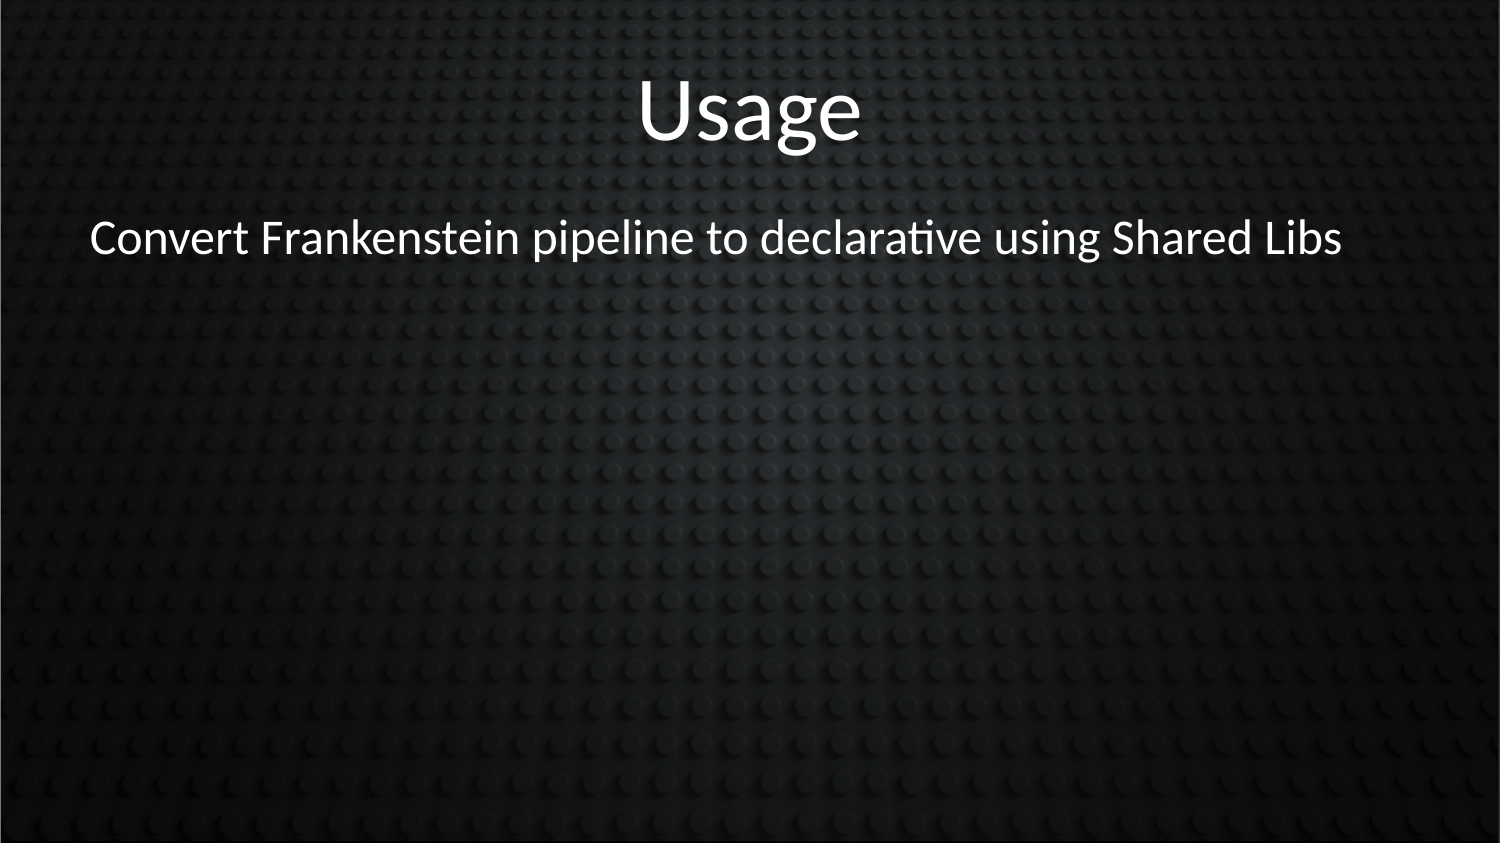

Usage
Convert Frankenstein pipeline to declarative using Shared Libs